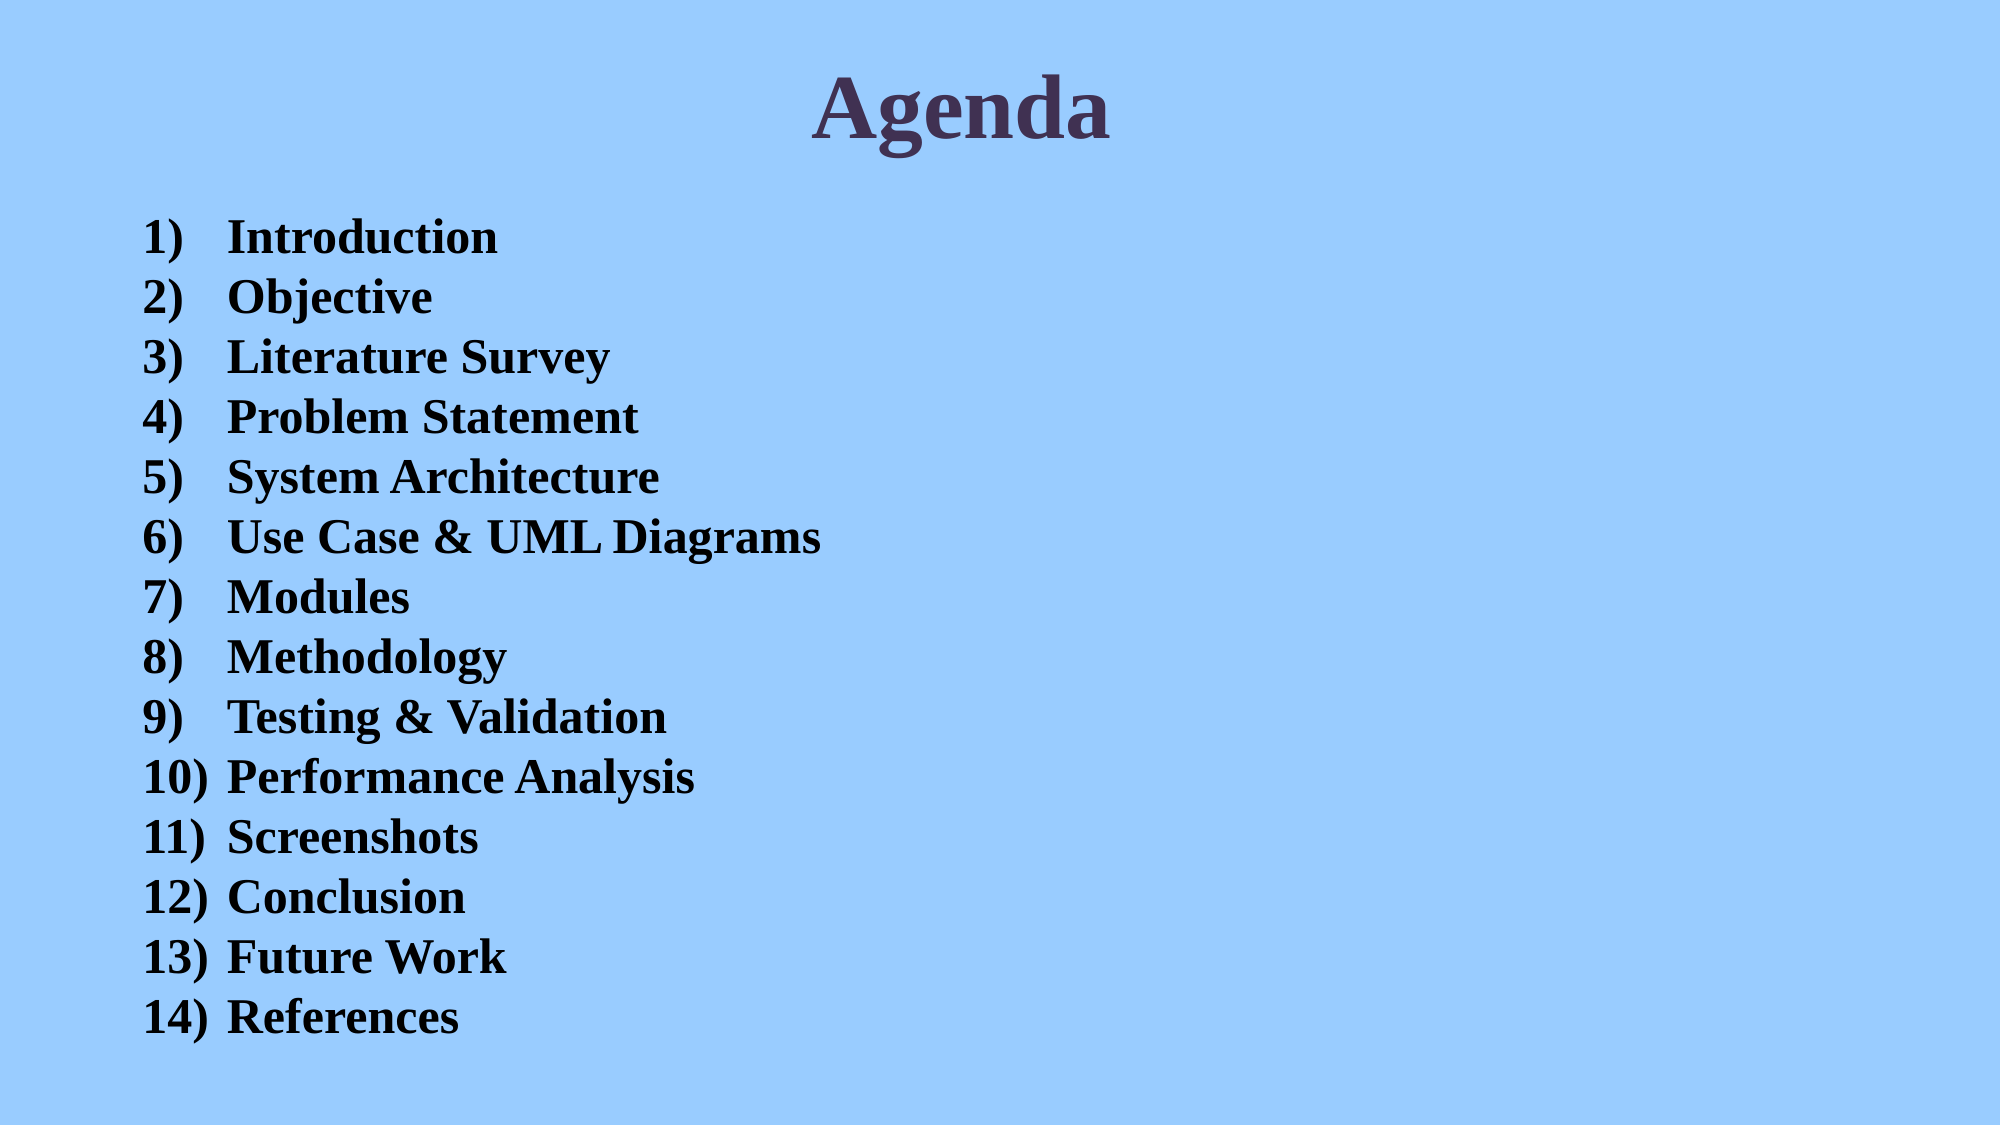

# Agenda
Introduction
Objective
Literature Survey
Problem Statement
System Architecture
Use Case & UML Diagrams
Modules
Methodology
Testing & Validation
Performance Analysis
Screenshots
Conclusion
Future Work
References